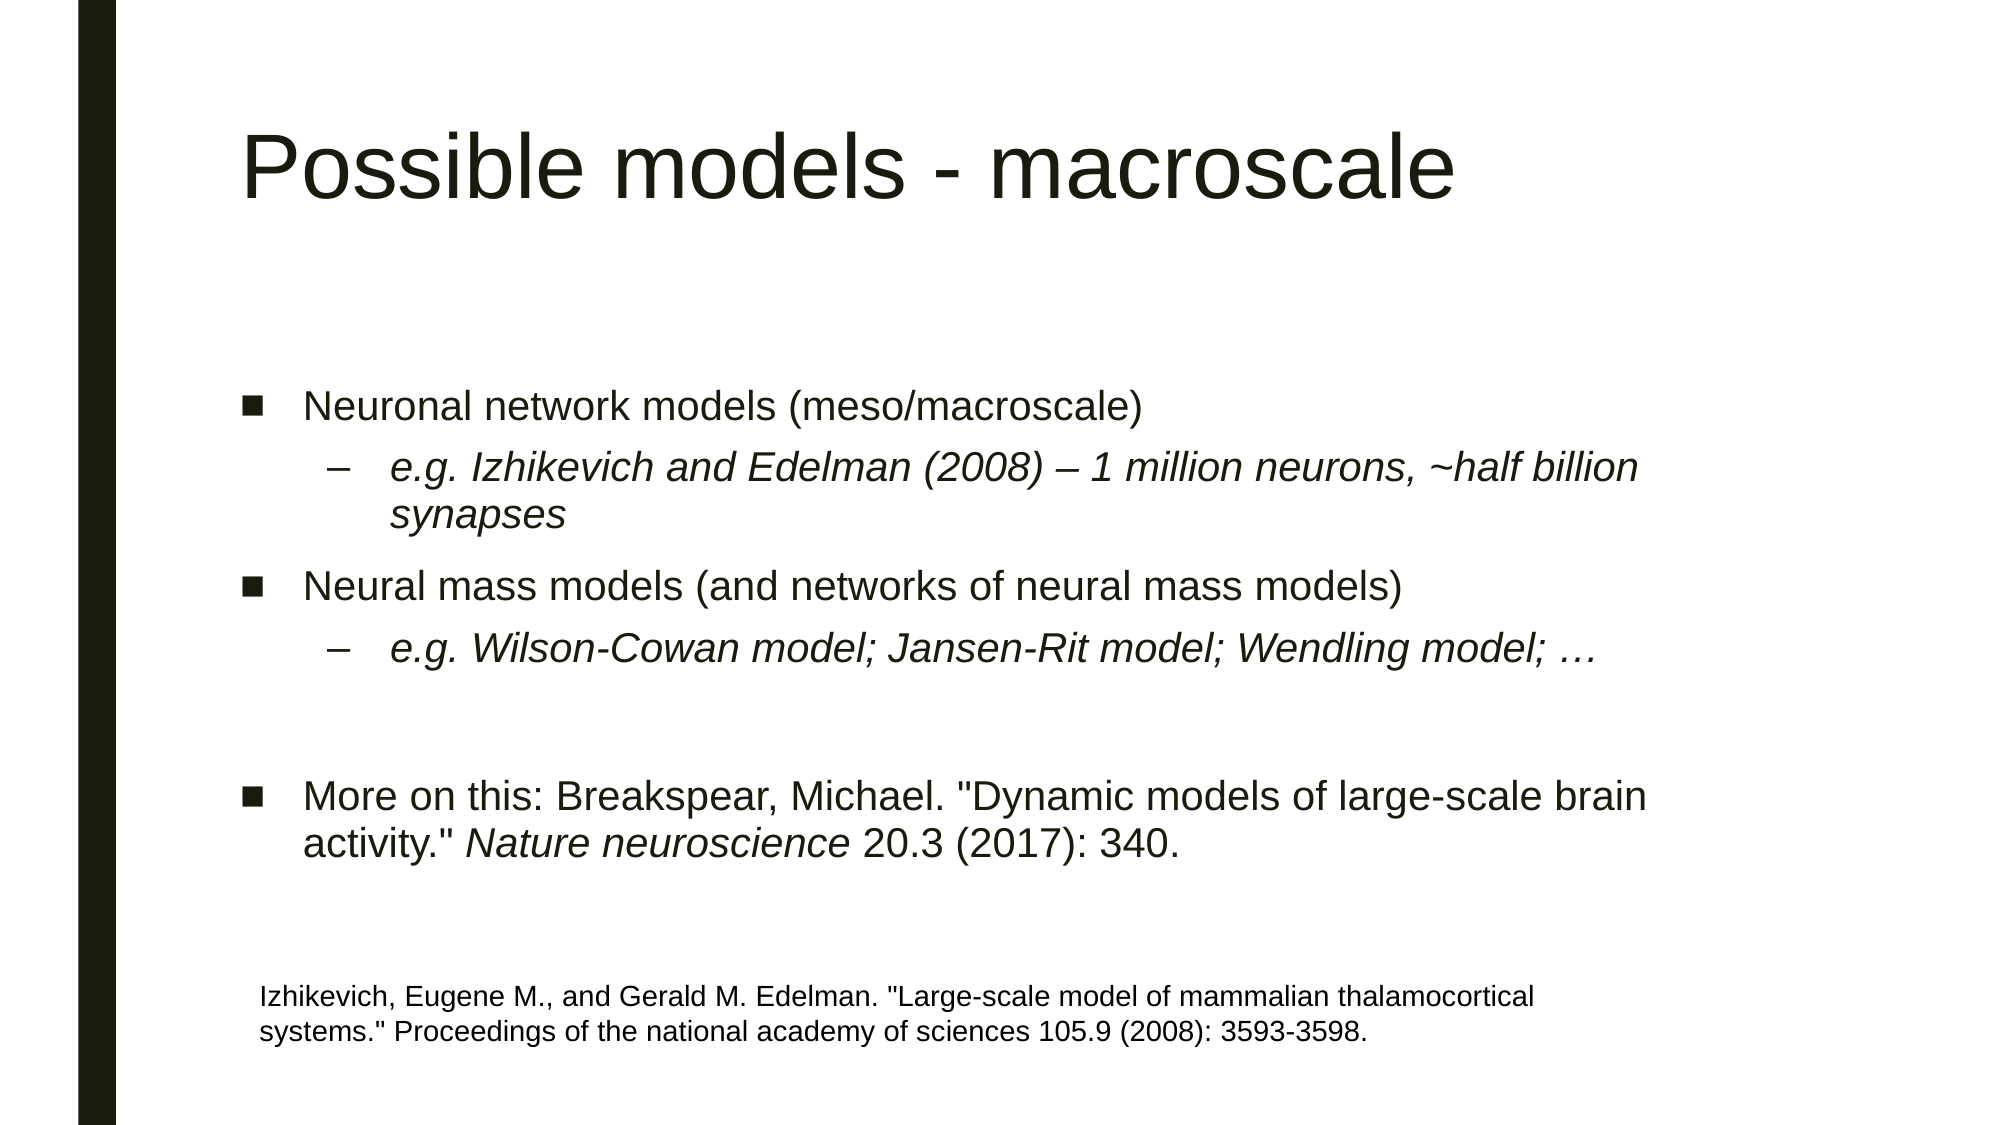

# Possible models - macroscale
Neuronal network models (meso/macroscale)
e.g. Izhikevich and Edelman (2008) – 1 million neurons, ~half billion synapses
Neural mass models (and networks of neural mass models)
e.g. Wilson-Cowan model; Jansen-Rit model; Wendling model; …

More on this: Breakspear, Michael. "Dynamic models of large-scale brain activity." Nature neuroscience 20.3 (2017): 340.

Izhikevich, Eugene M., and Gerald M. Edelman. "Large-scale model of mammalian thalamocortical systems." Proceedings of the national academy of sciences 105.9 (2008): 3593-3598.